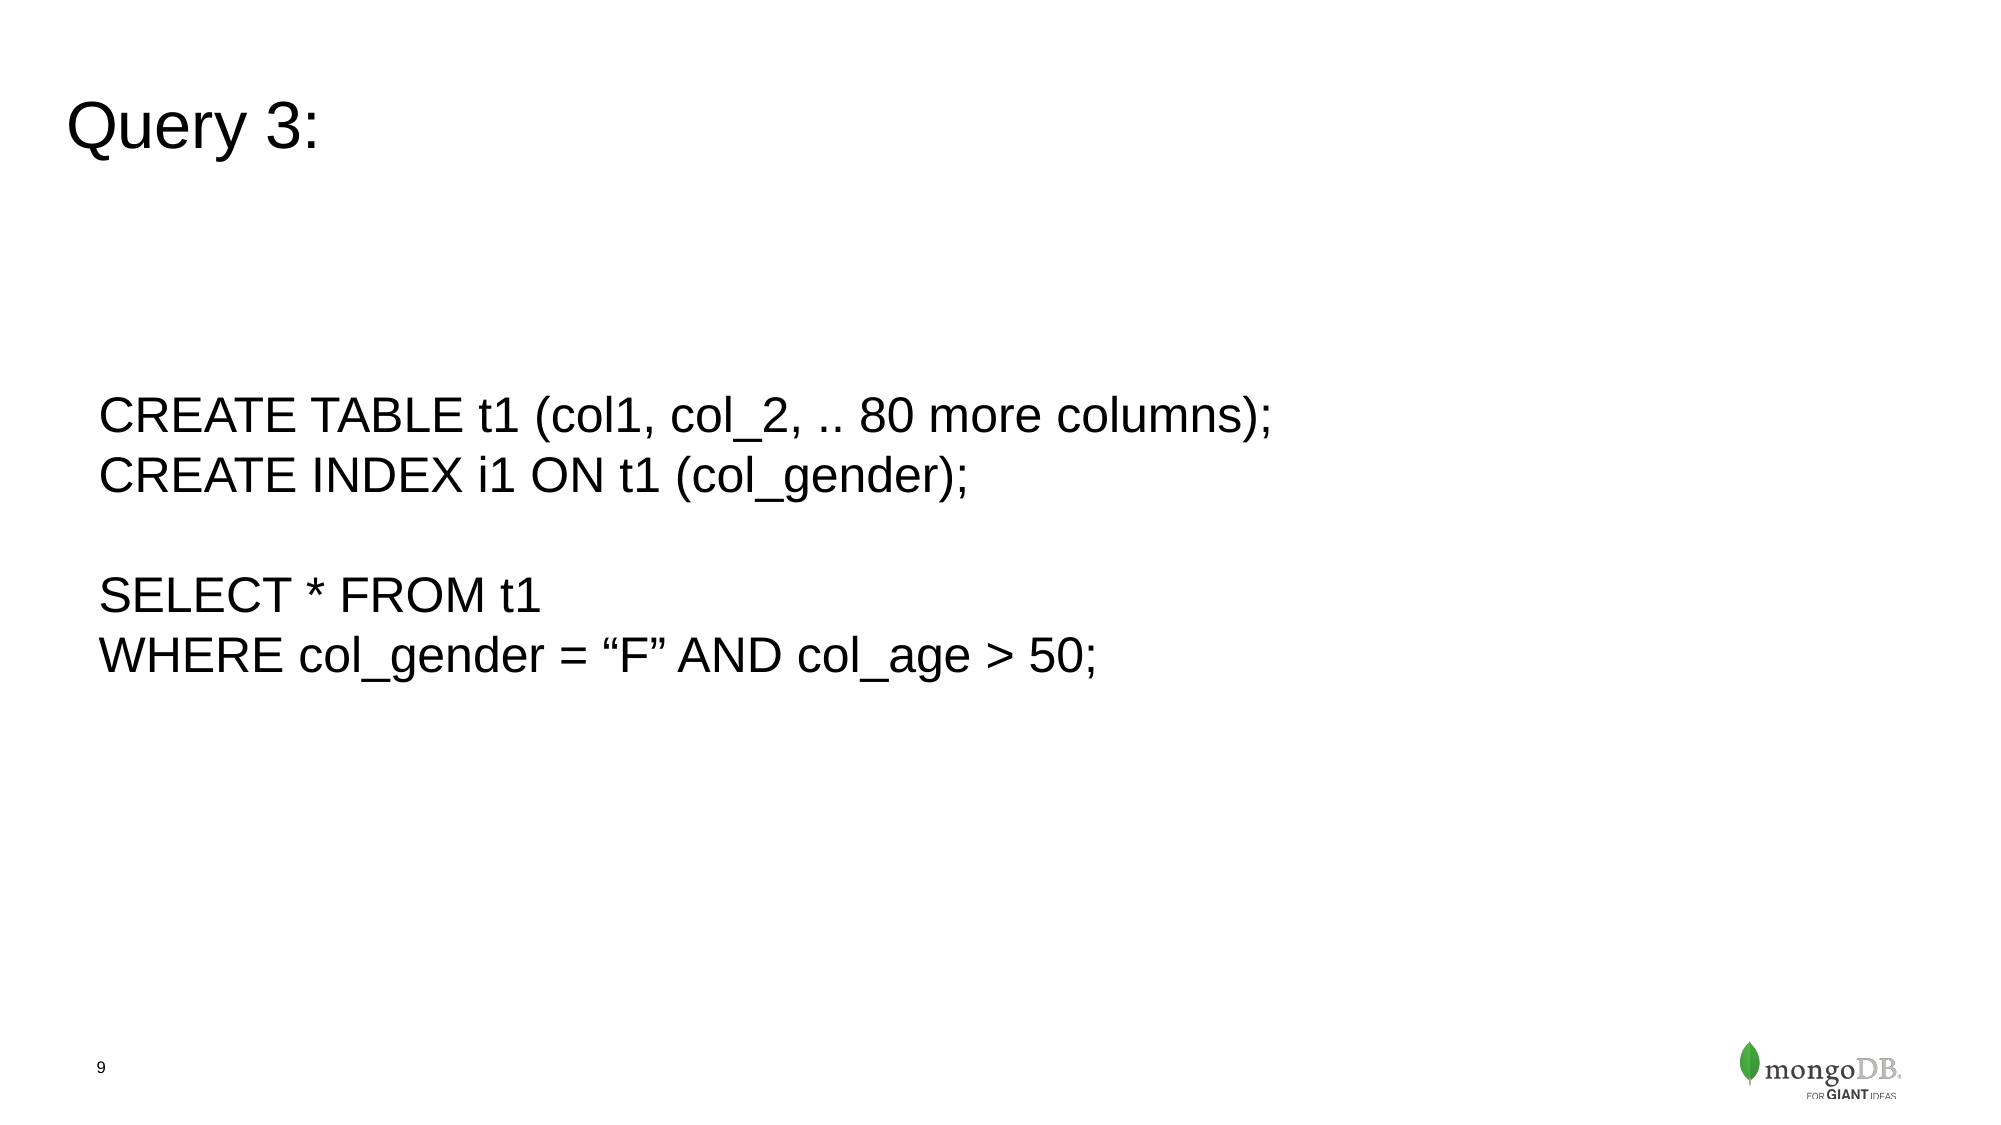

Query 3:
CREATE TABLE t1 (col1, col_2, .. 80 more columns);
CREATE INDEX i1 ON t1 (col_gender);

SELECT * FROM t1
WHERE col_gender = “F” AND col_age > 50;